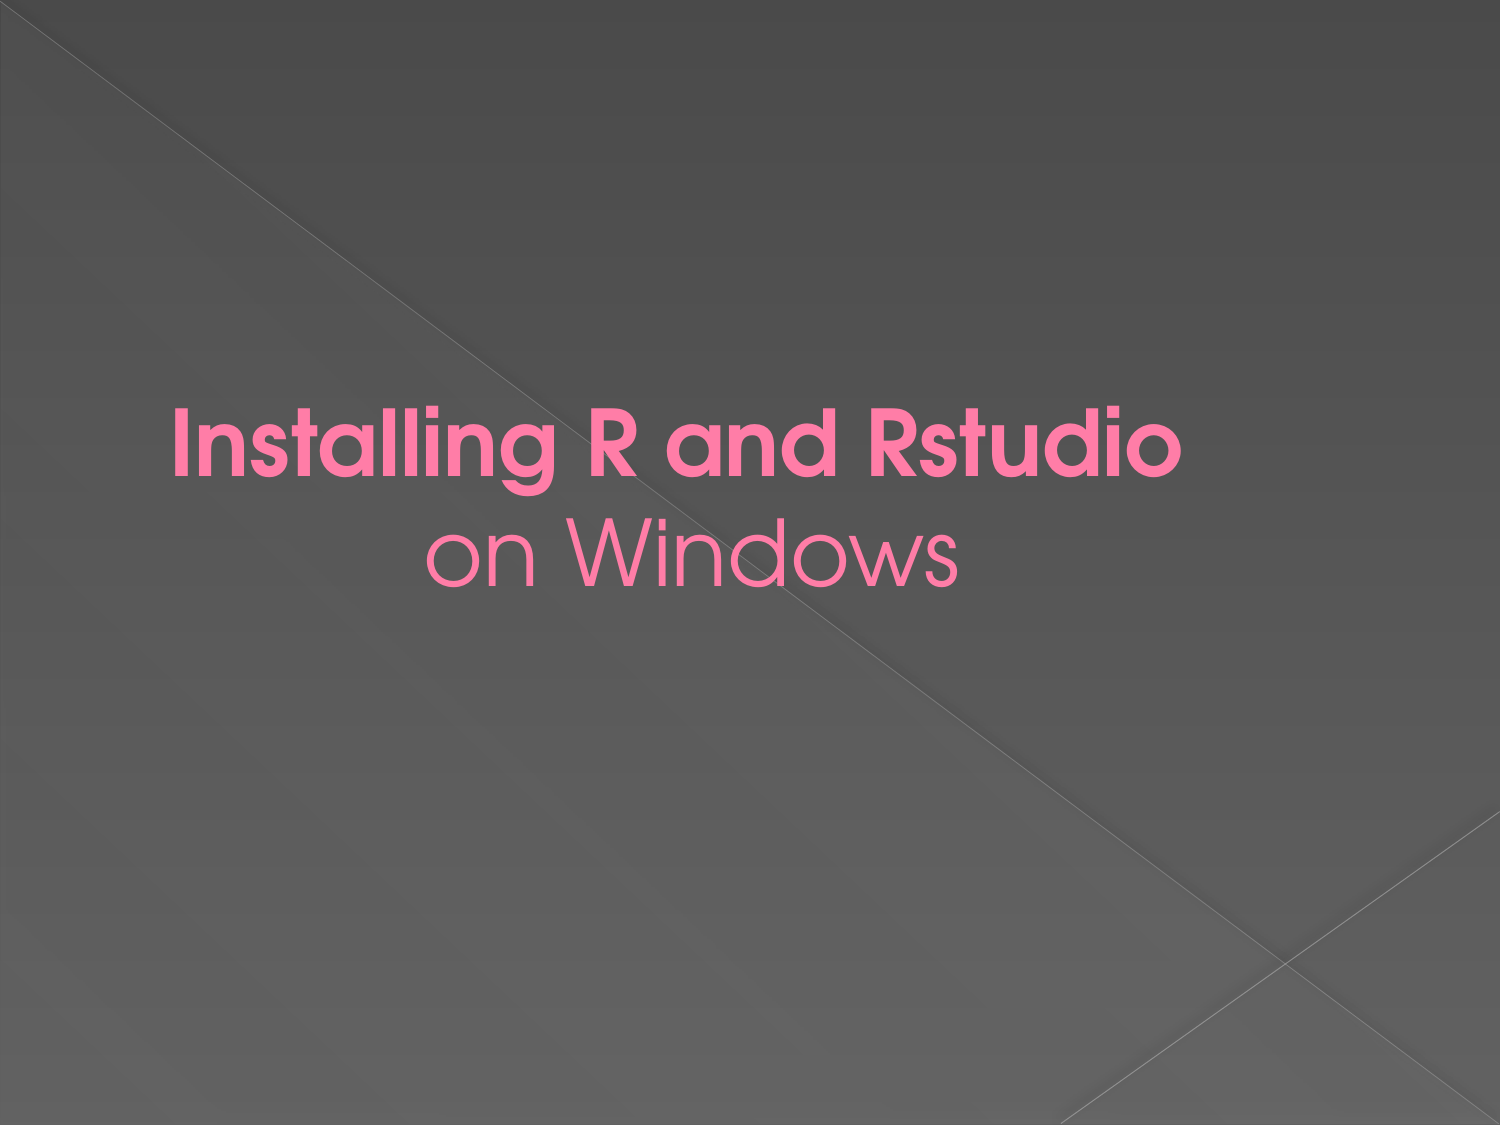

# Installing R and Rstudio on Windows